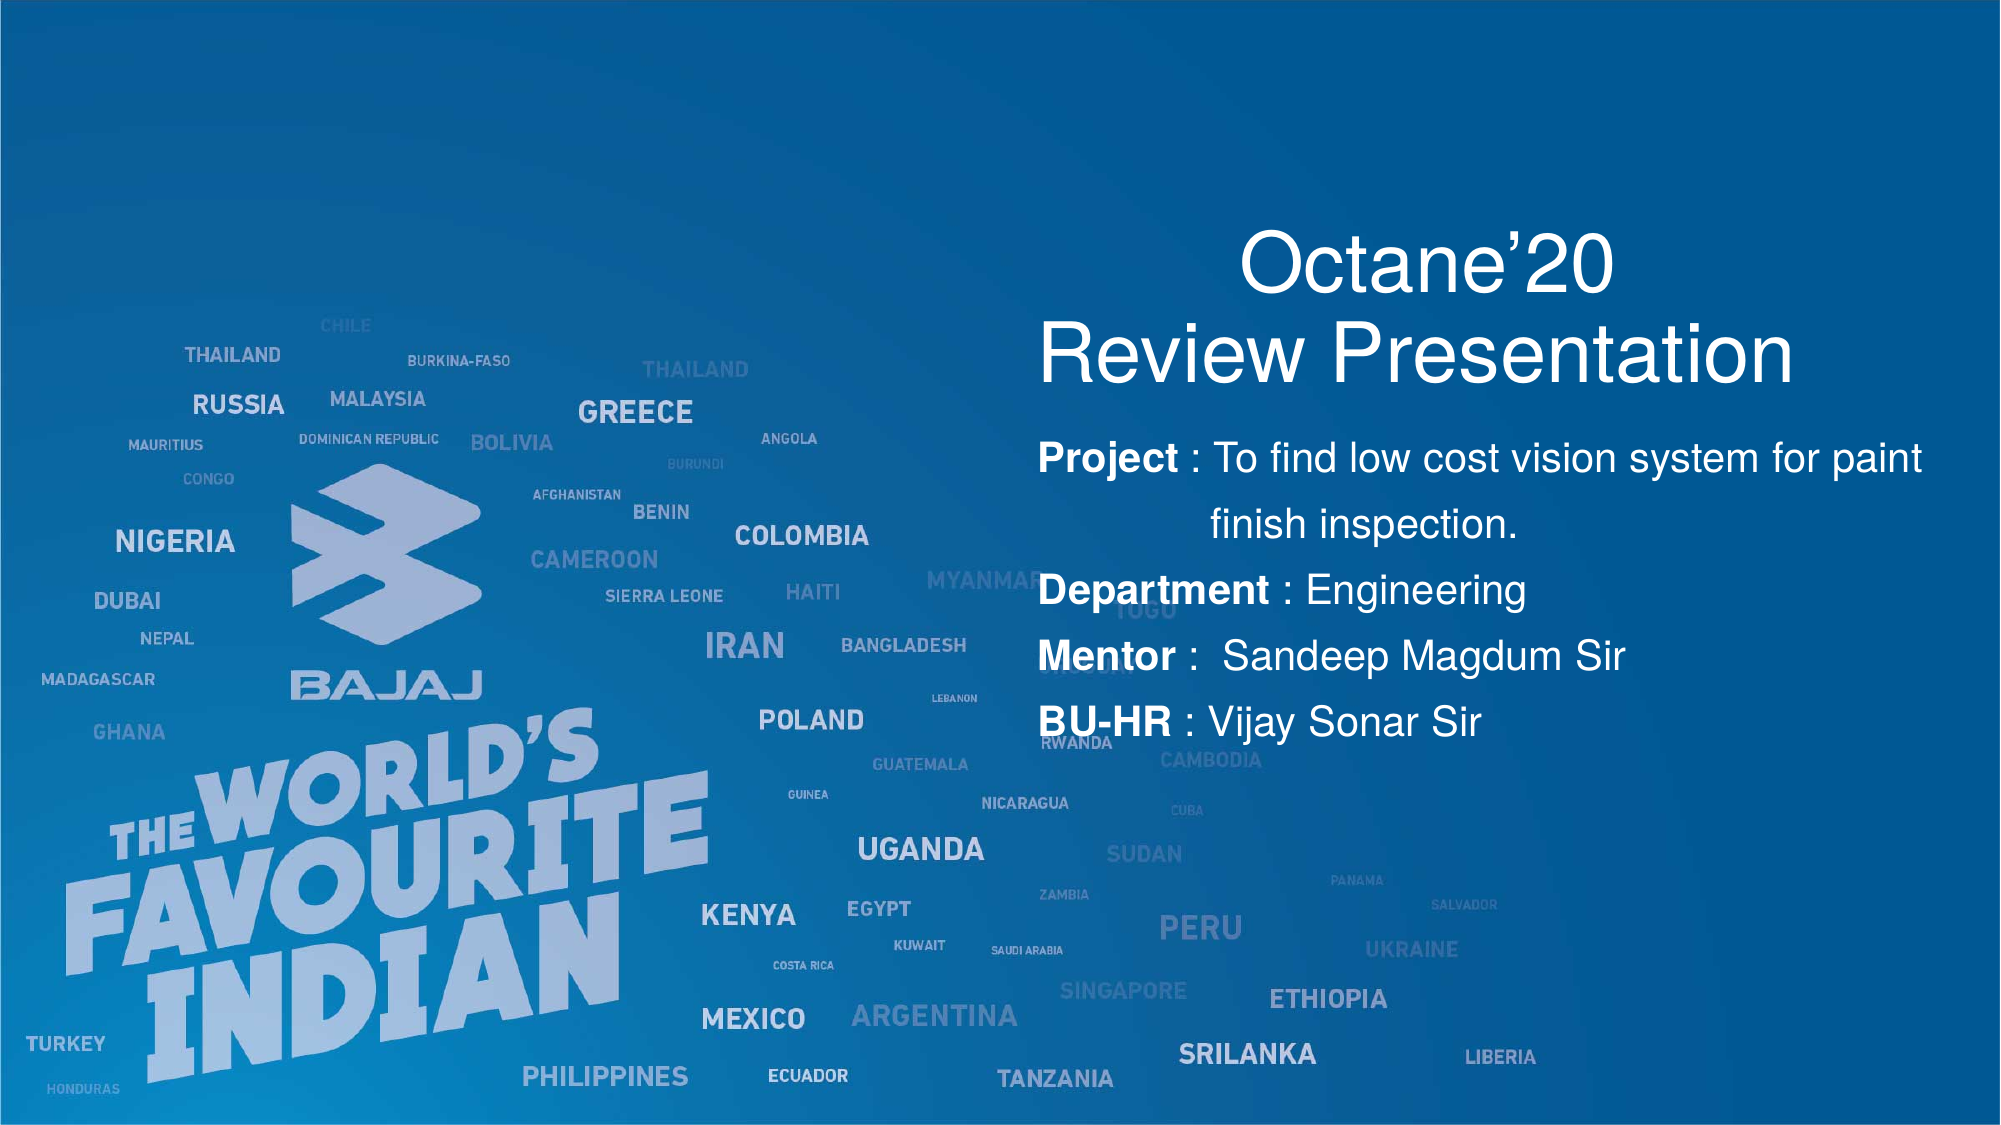

# Octane’20 Review Presentation
Project : To find low cost vision system for paint
               finish inspection.
Department : Engineering
Mentor :  Sandeep Magdum Sir
BU-HR : Vijay Sonar Sir